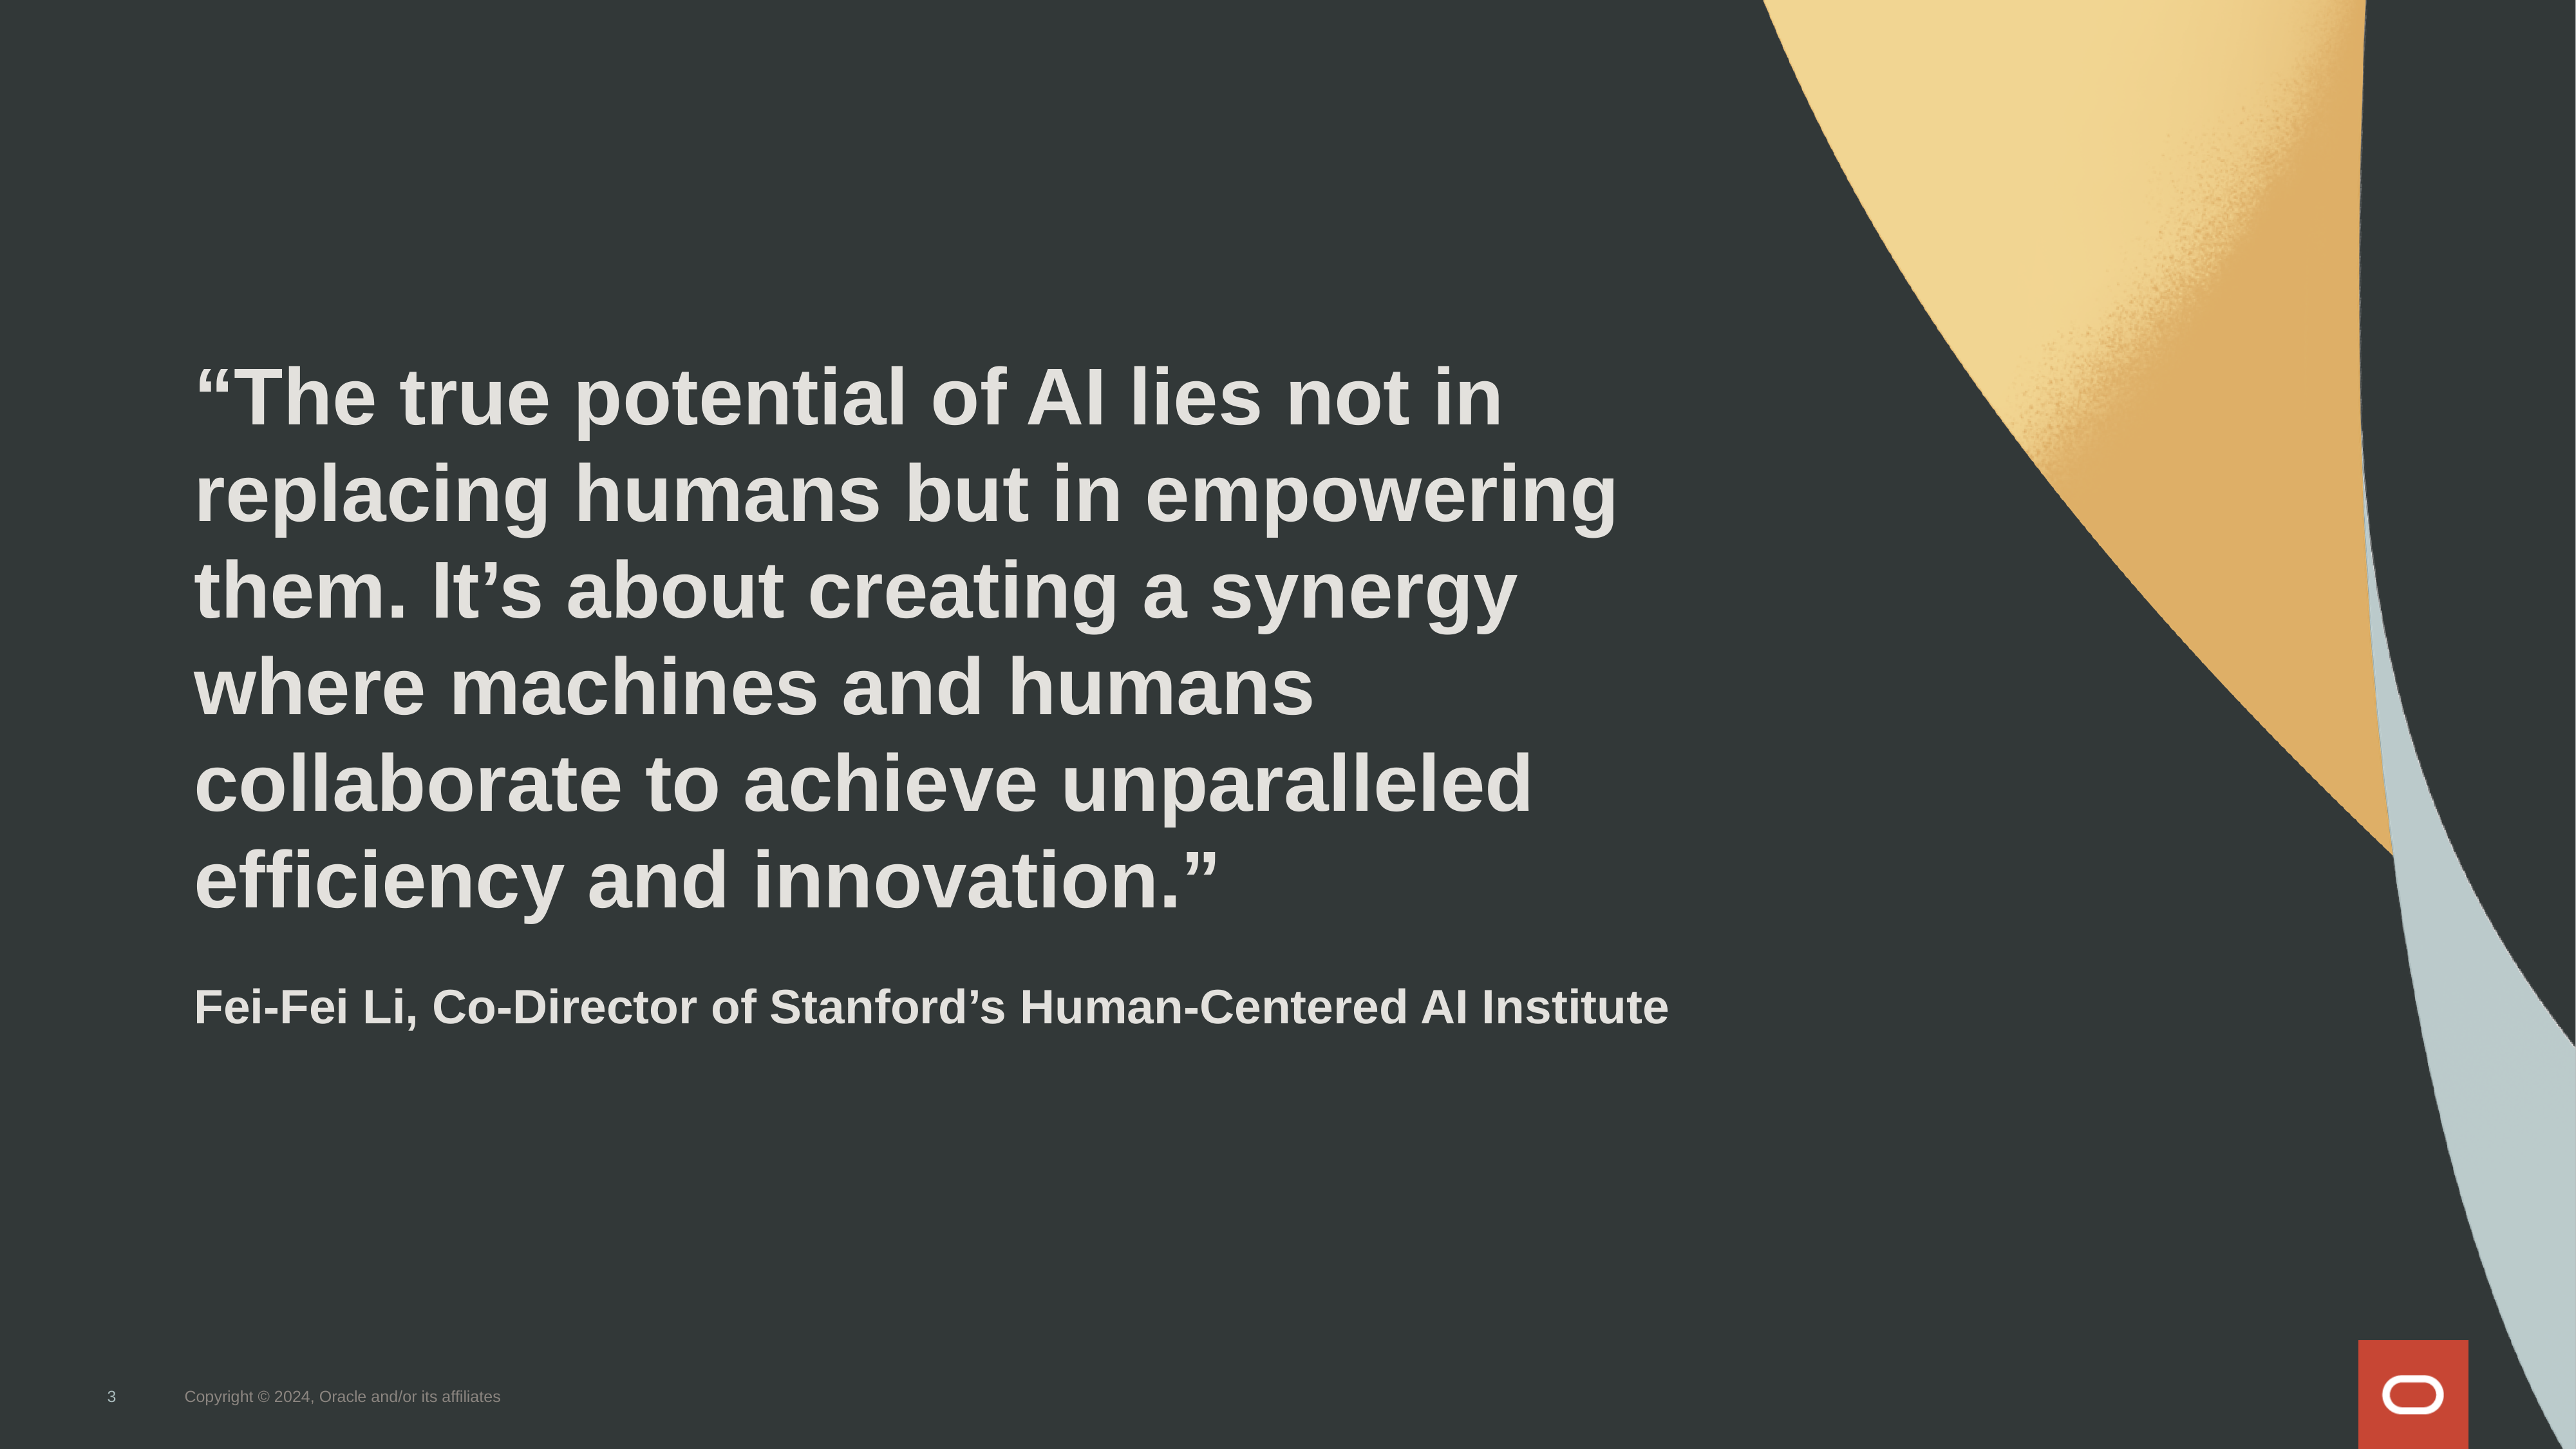

“The true potential of AI lies not in replacing humans but in empowering them. It’s about creating a synergy where machines and humans collaborate to achieve unparalleled efficiency and innovation.”
Fei-Fei Li, Co-Director of Stanford’s Human-Centered AI Institute
3
Copyright © 2024, Oracle and/or its affiliates